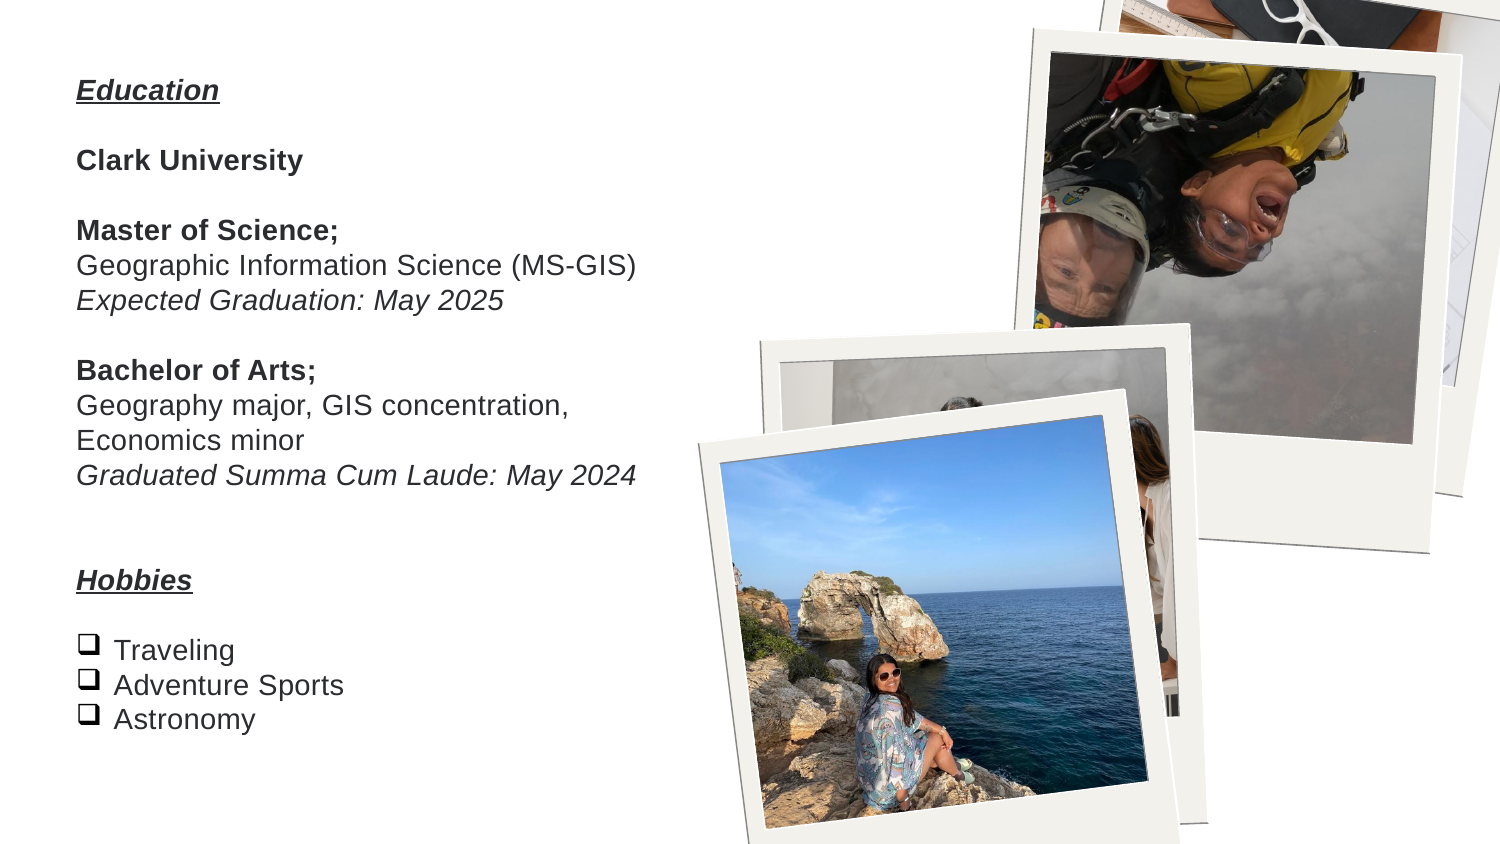

Education

Clark University

Master of Science;
Geographic Information Science (MS-GIS)
Expected Graduation: May 2025

Bachelor of Arts;
Geography major, GIS concentration, Economics minor
Graduated Summa Cum Laude: May 2024

Hobbies

Traveling
Adventure Sports
Astronomy